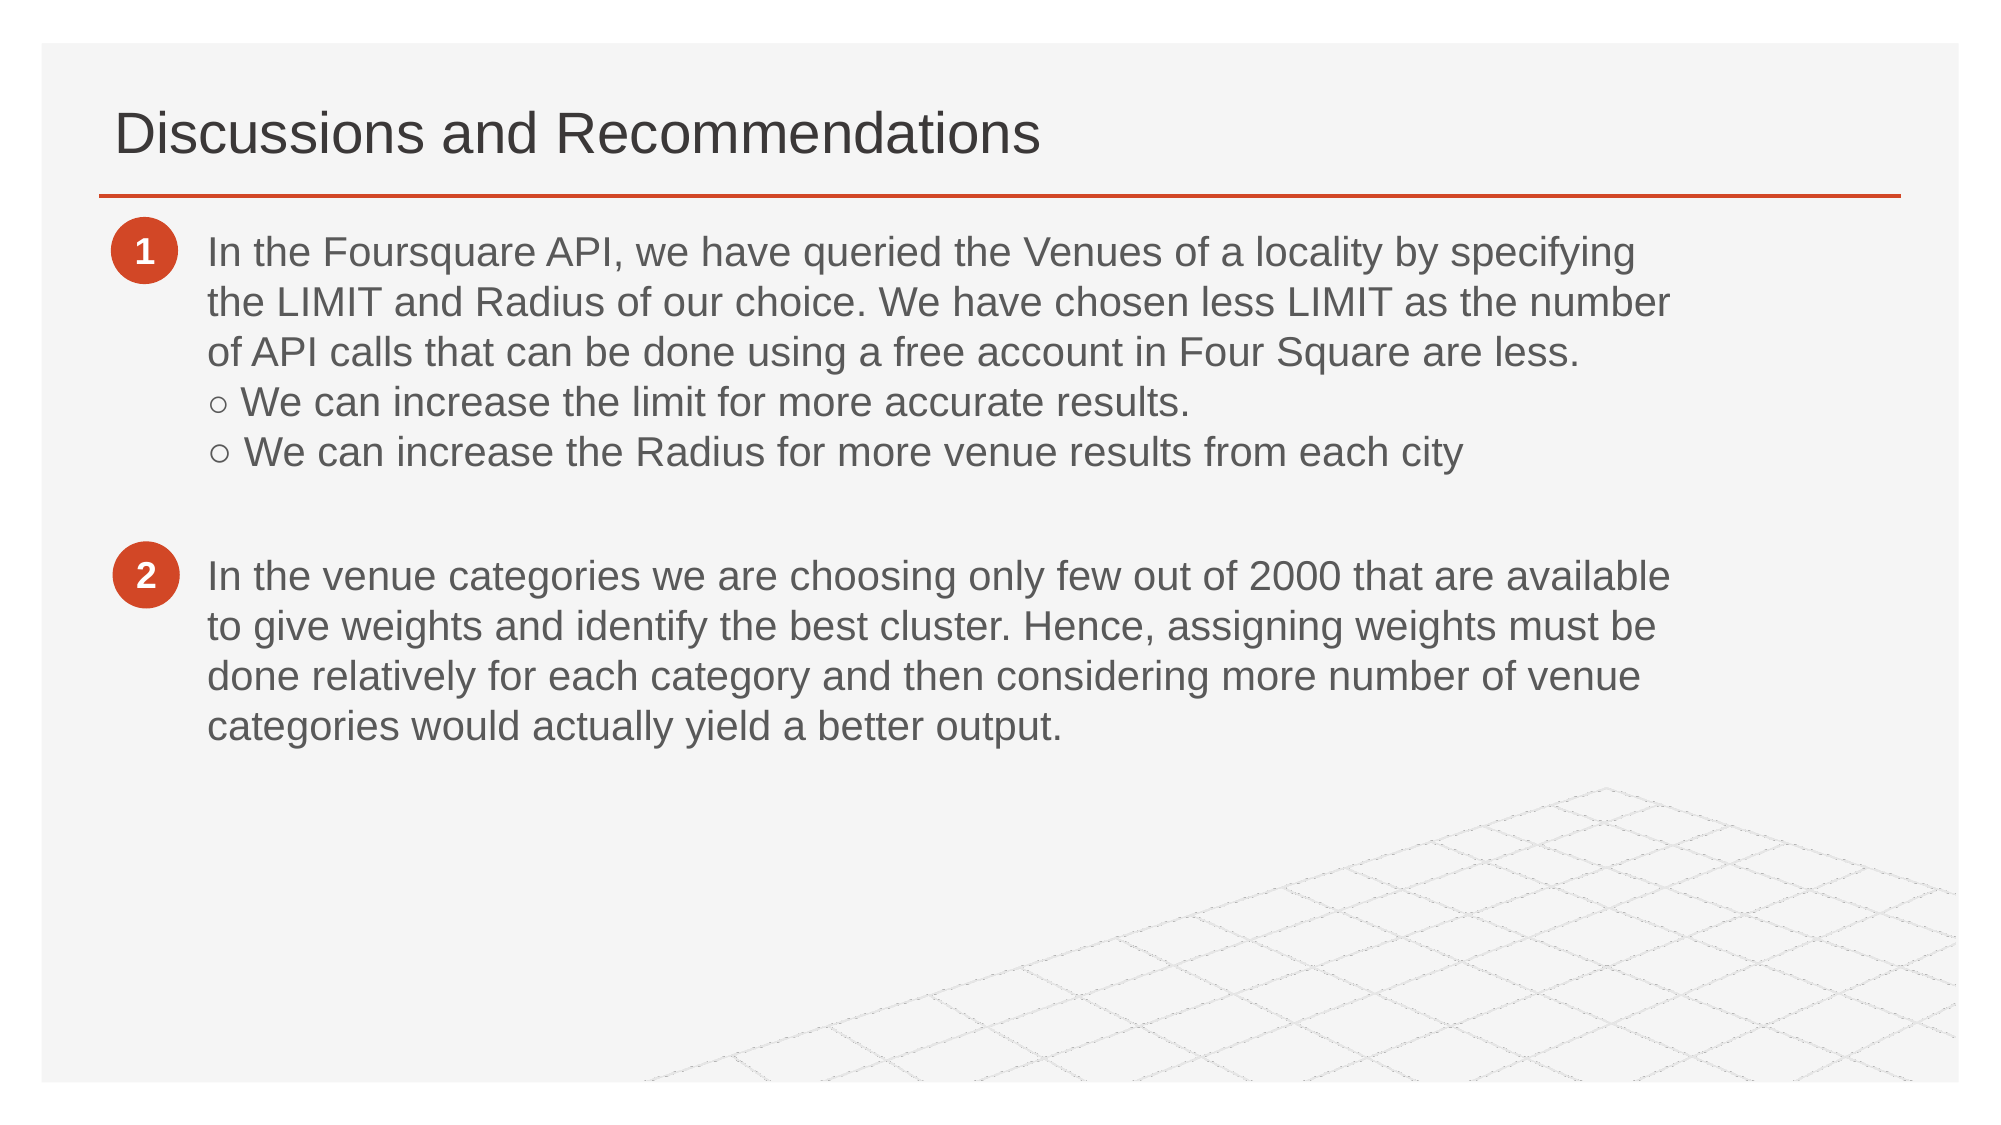

# Discussions and Recommendations
In the Foursquare API, we have queried the Venues of a locality by specifying the LIMIT and Radius of our choice. We have chosen less LIMIT as the number of API calls that can be done using a free account in Four Square are less.
○ We can increase the limit for more accurate results.
○ We can increase the Radius for more venue results from each city

1

2
In the venue categories we are choosing only few out of 2000 that are available to give weights and identify the best cluster. Hence, assigning weights must be done relatively for each category and then considering more number of venue categories would actually yield a better output.